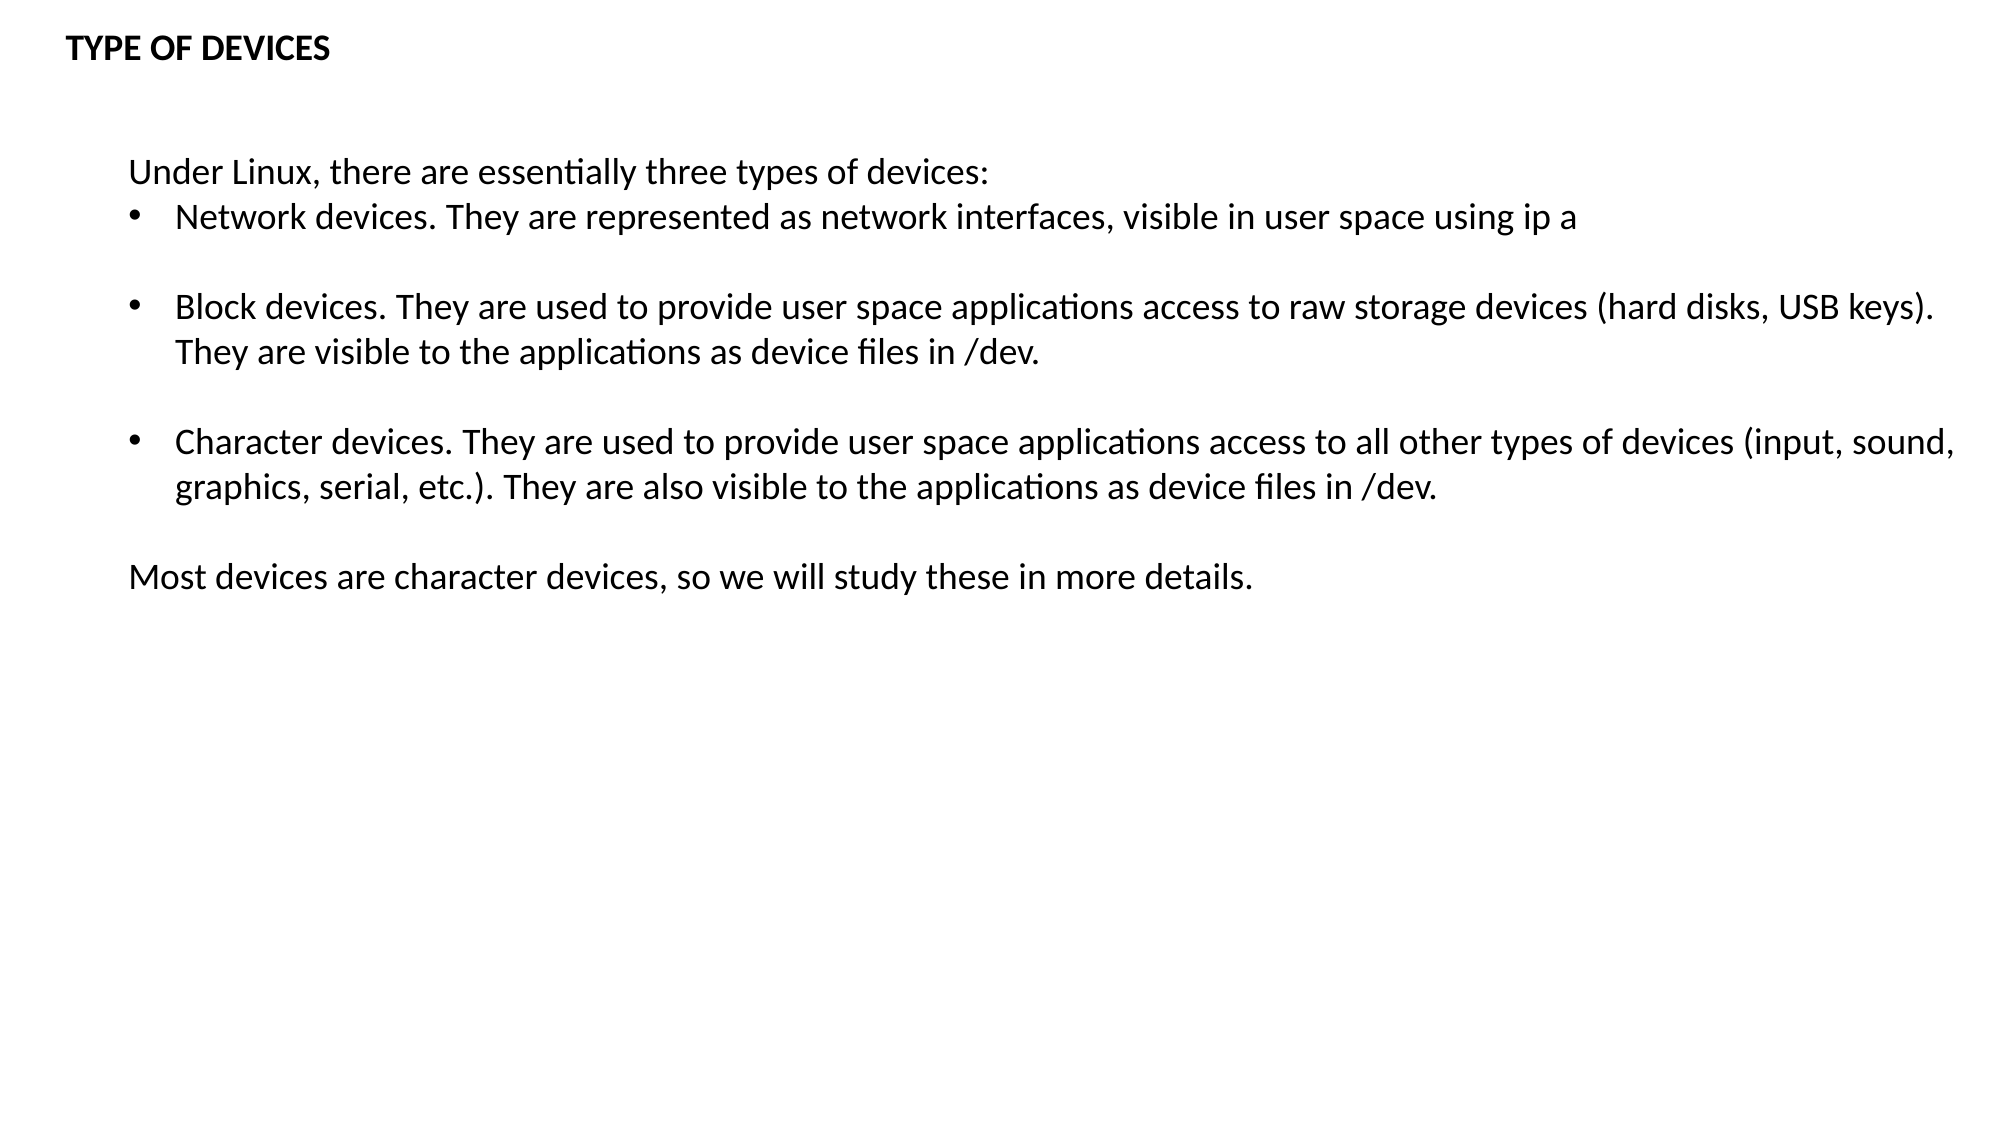

TYPE OF DEVICES
Under Linux, there are essentially three types of devices:
Network devices. They are represented as network interfaces, visible in user space using ip a

Block devices. They are used to provide user space applications access to raw storage devices (hard disks, USB keys). They are visible to the applications as device files in /dev.

Character devices. They are used to provide user space applications access to all other types of devices (input, sound, graphics, serial, etc.). They are also visible to the applications as device files in /dev.

Most devices are character devices, so we will study these in more details.